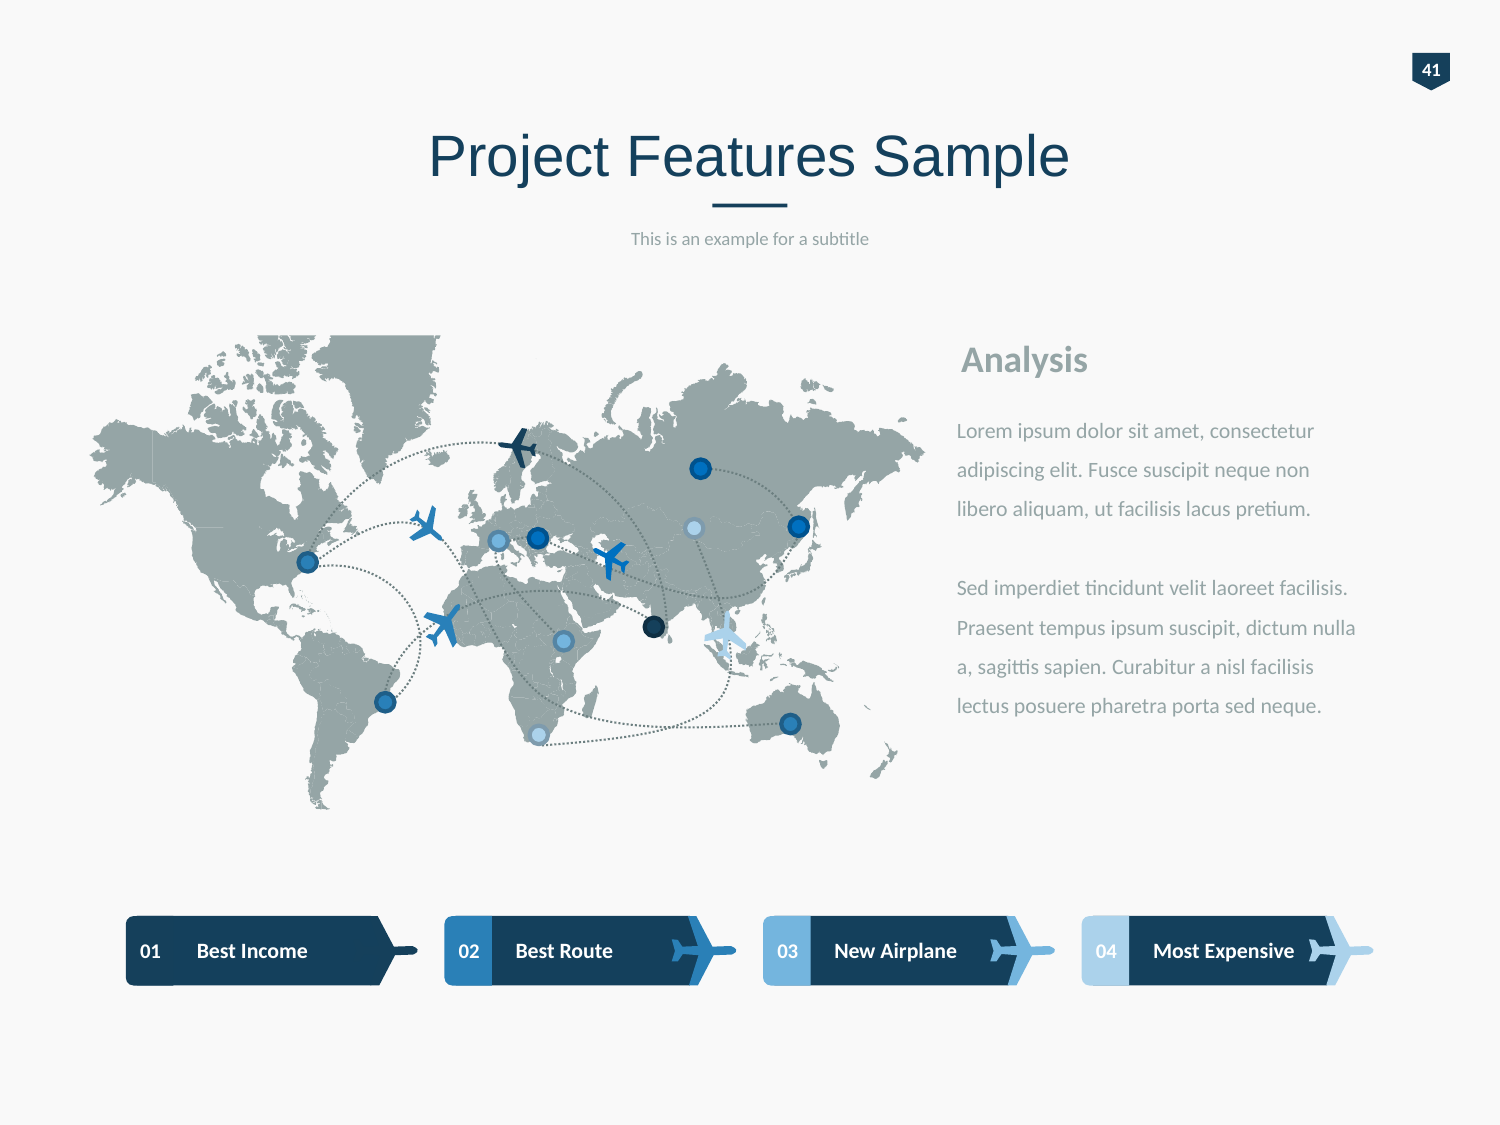

41

# Project Features Sample

This is an example for a subtitle
Analysis

Lorem ipsum dolor sit amet, consectetur adipiscing elit. Fusce suscipit neque non libero aliquam, ut facilisis lacus pretium.
Sed imperdiet tincidunt velit laoreet facilisis. Praesent tempus ipsum suscipit, dictum nulla a, sagittis sapien. Curabitur a nisl facilisis lectus posuere pharetra porta sed neque.

Best Income
01

Best Route
02

New Airplane
03

Most Expensive
04